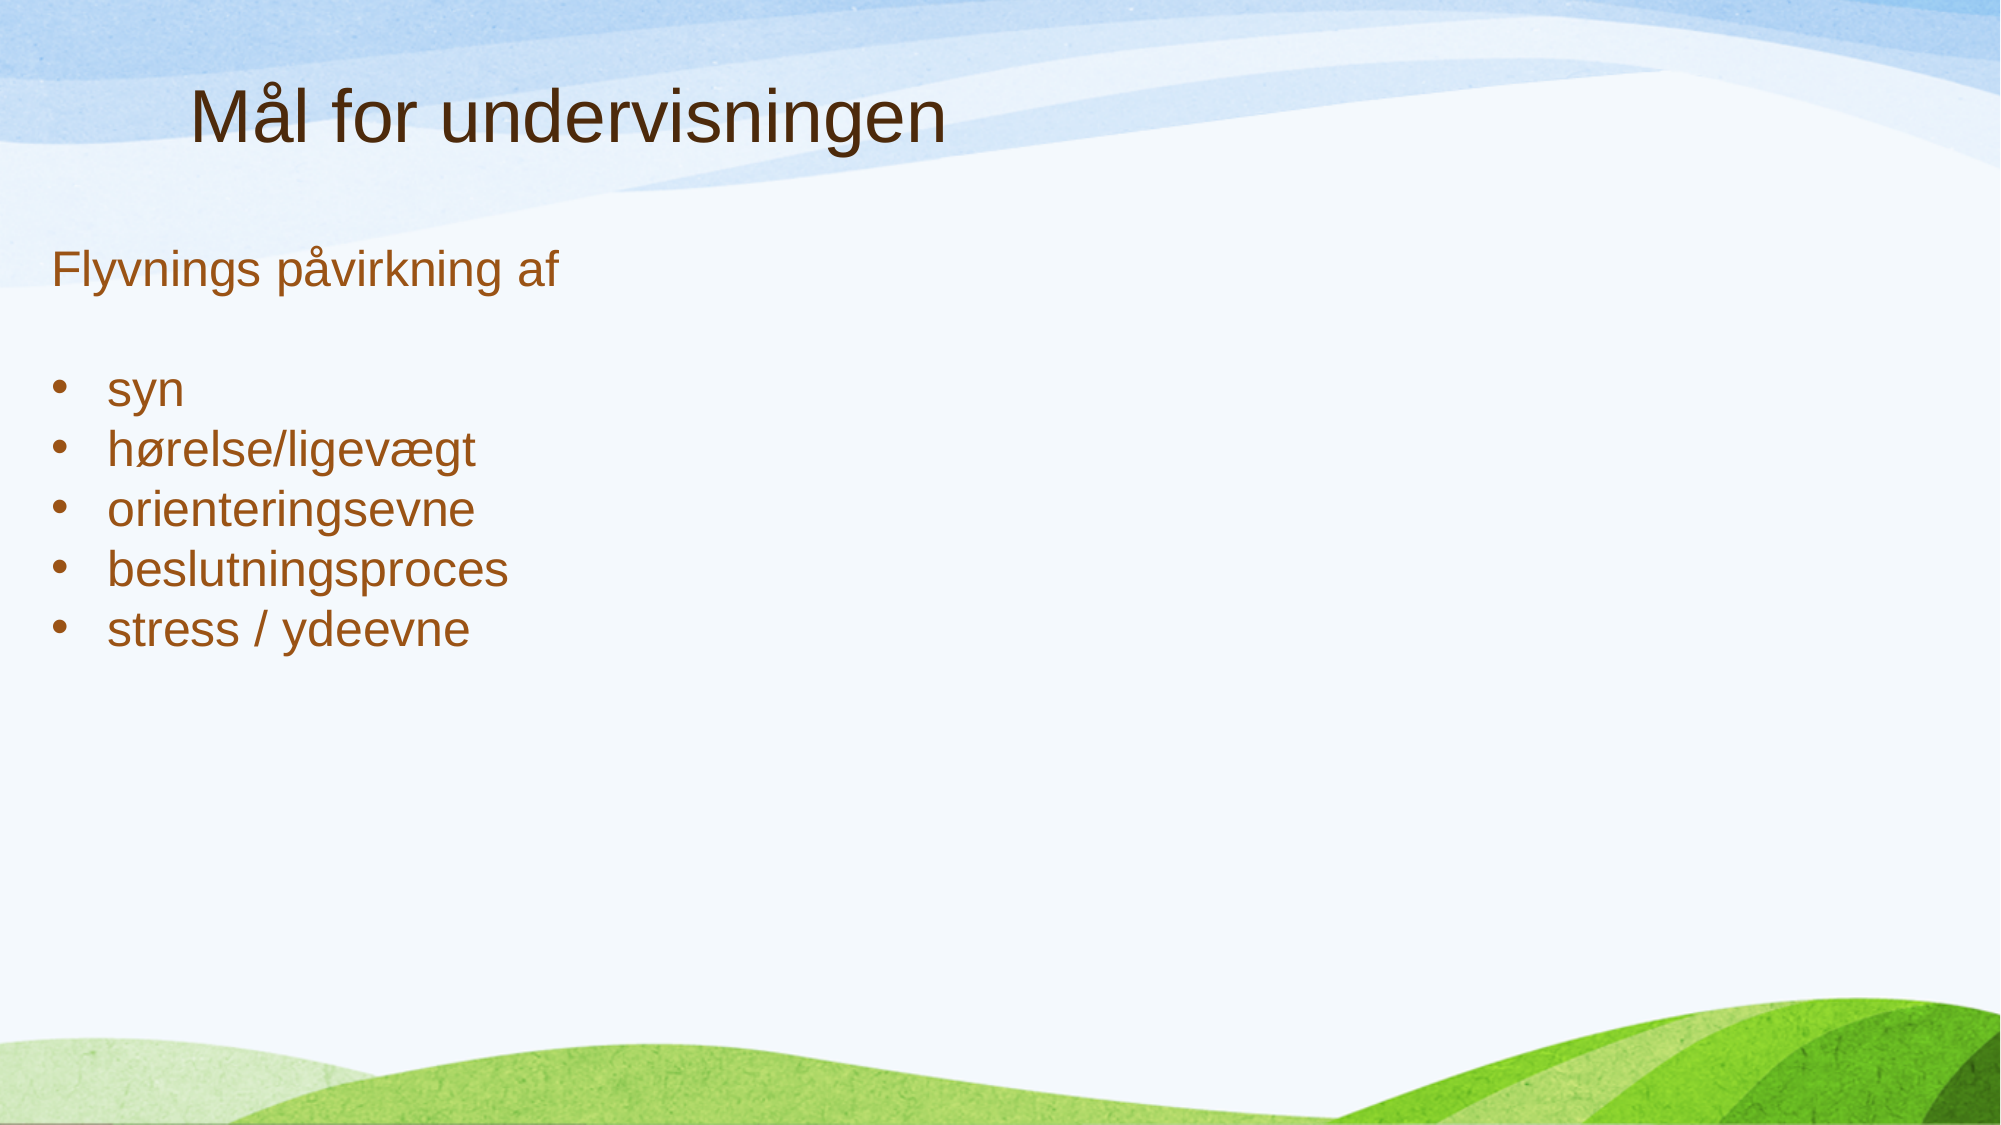

# Mål for undervisningen
Flyvnings påvirkning af

syn
hørelse/ligevægt
orienteringsevne
beslutningsproces
stress / ydeevne